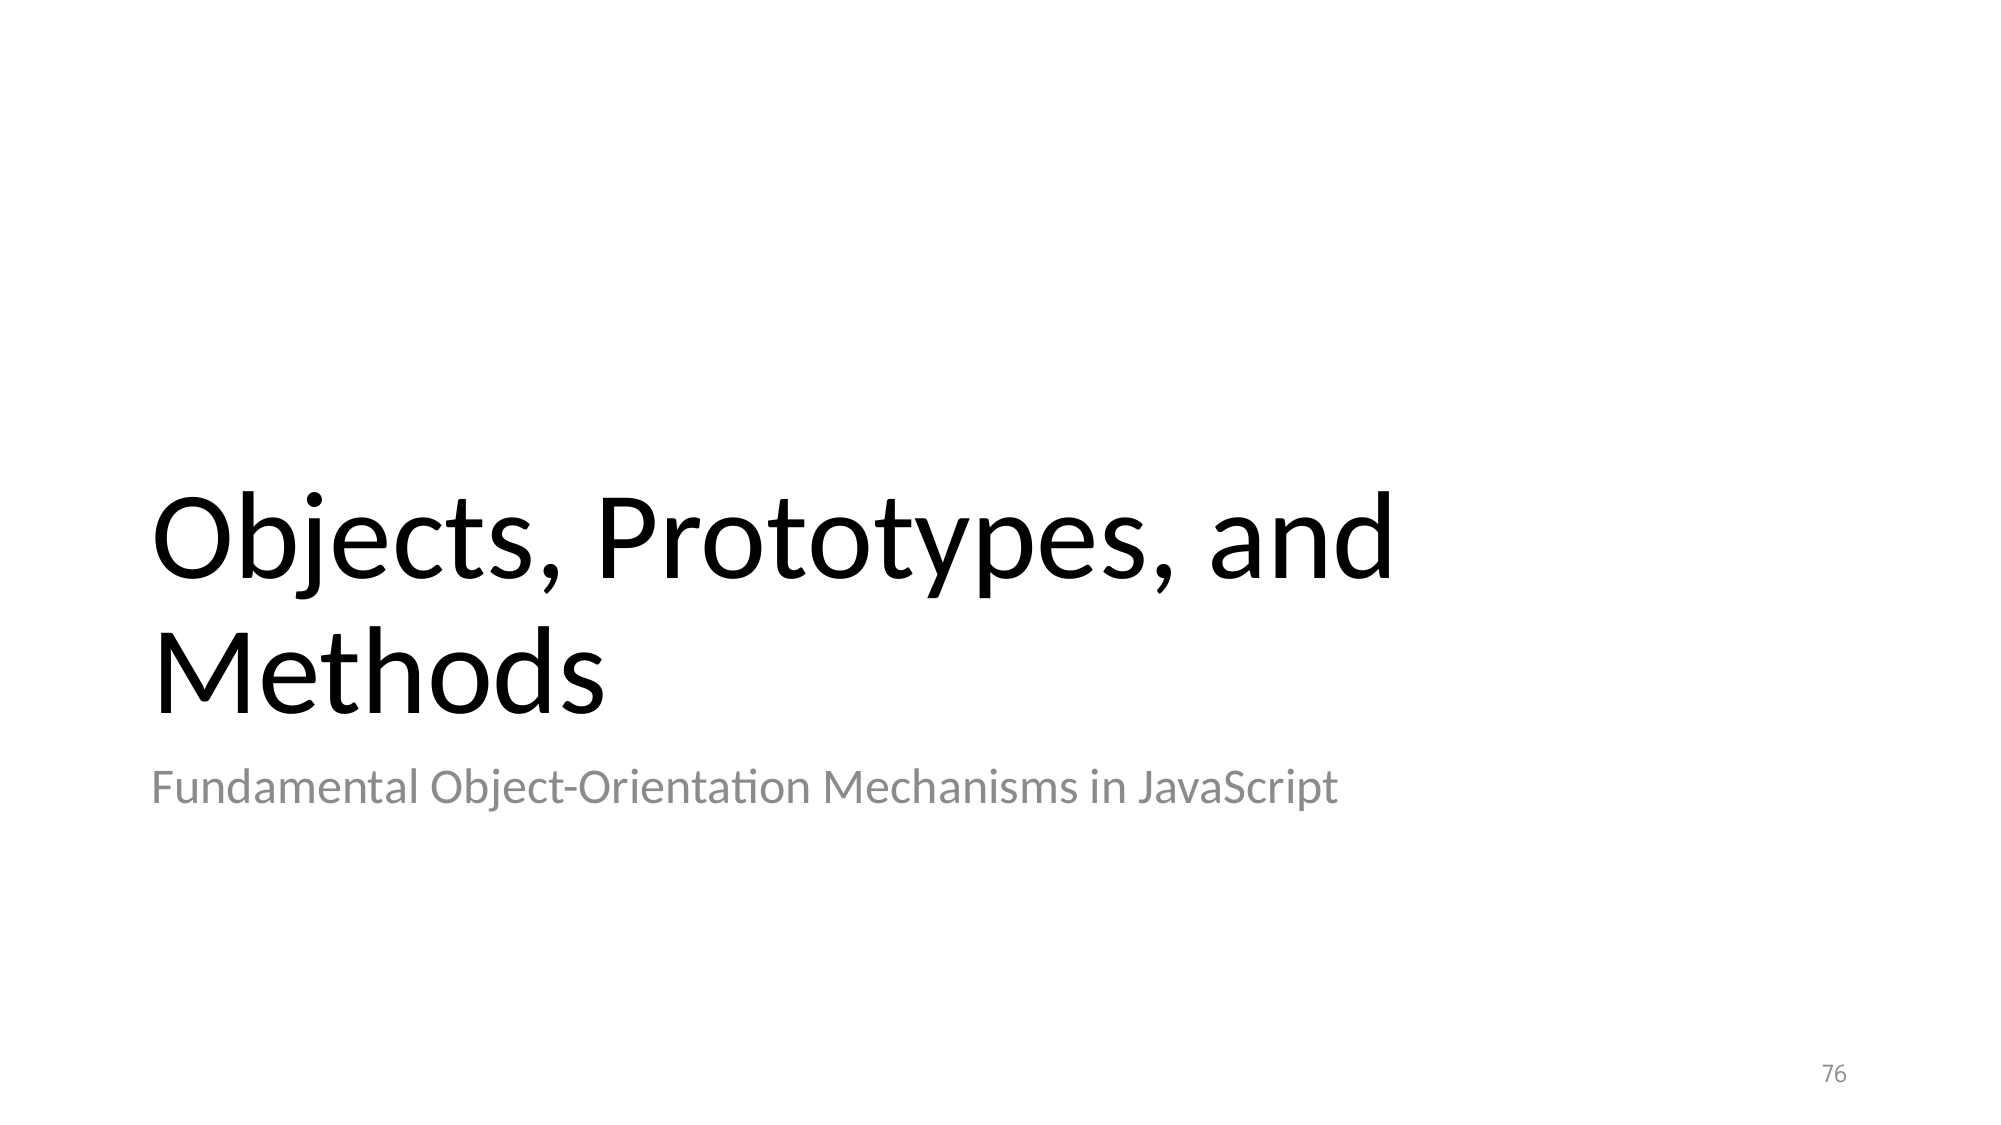

# Objects, Prototypes, and Methods
Fundamental Object-Orientation Mechanisms in JavaScript
76